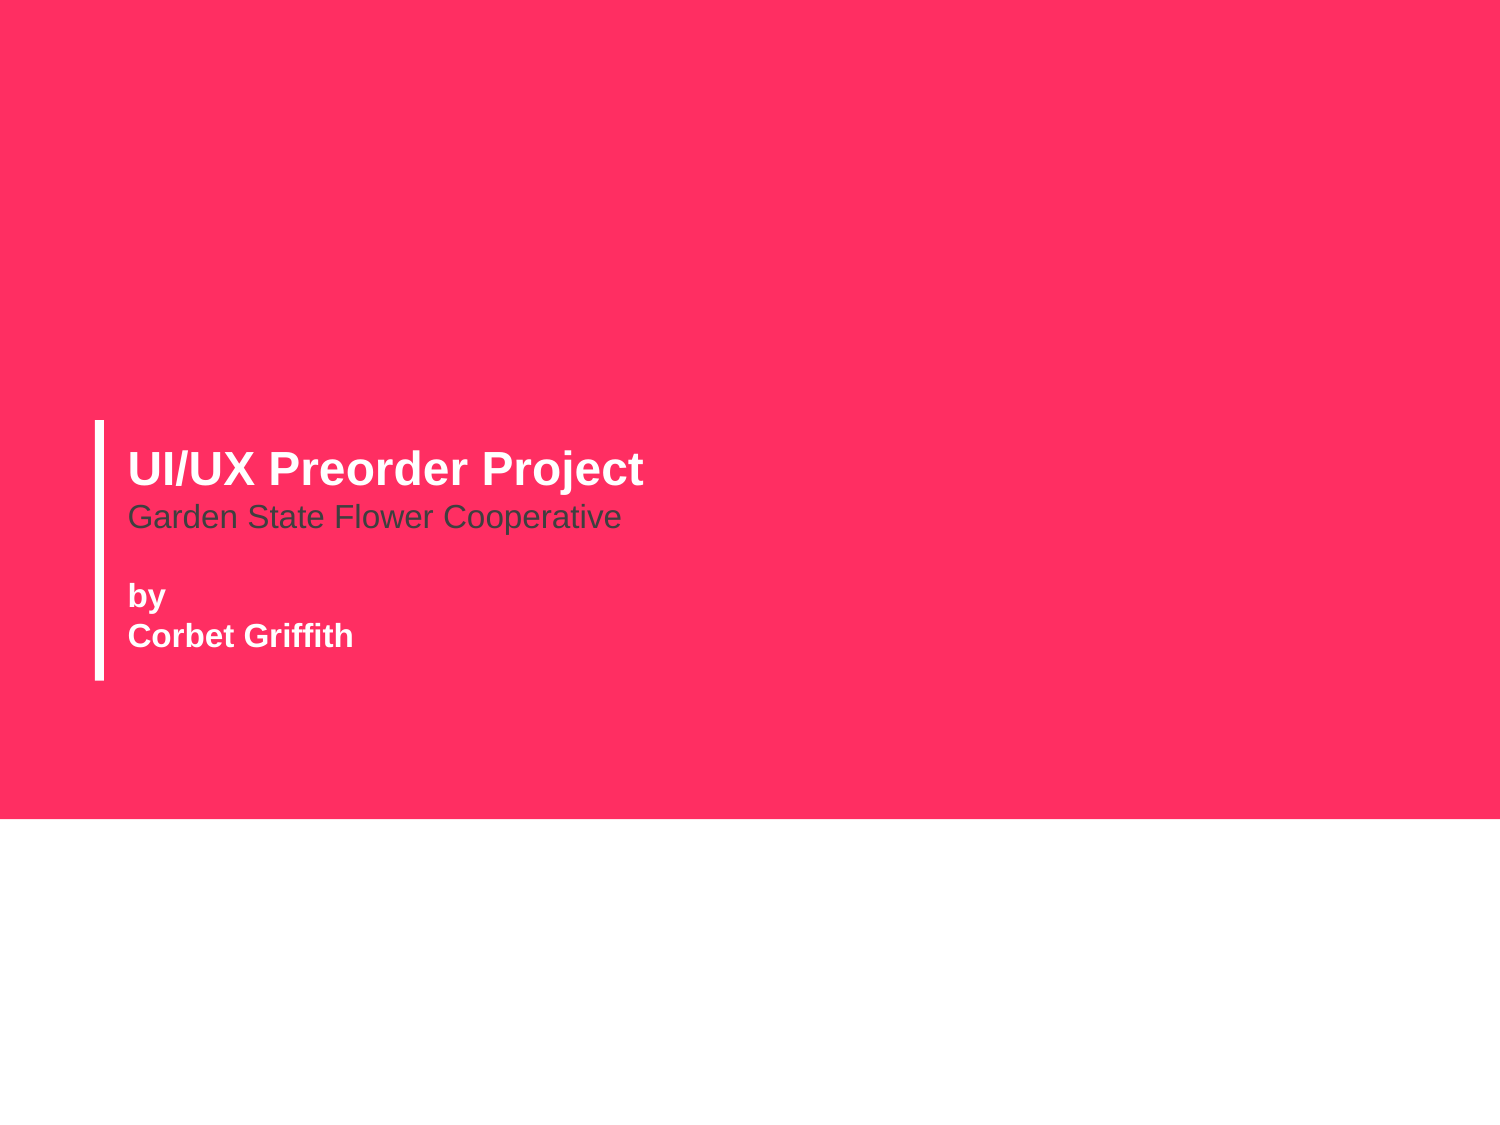

# UI/UX Preorder Project
Garden State Flower Cooperative

by
Corbet Griffith